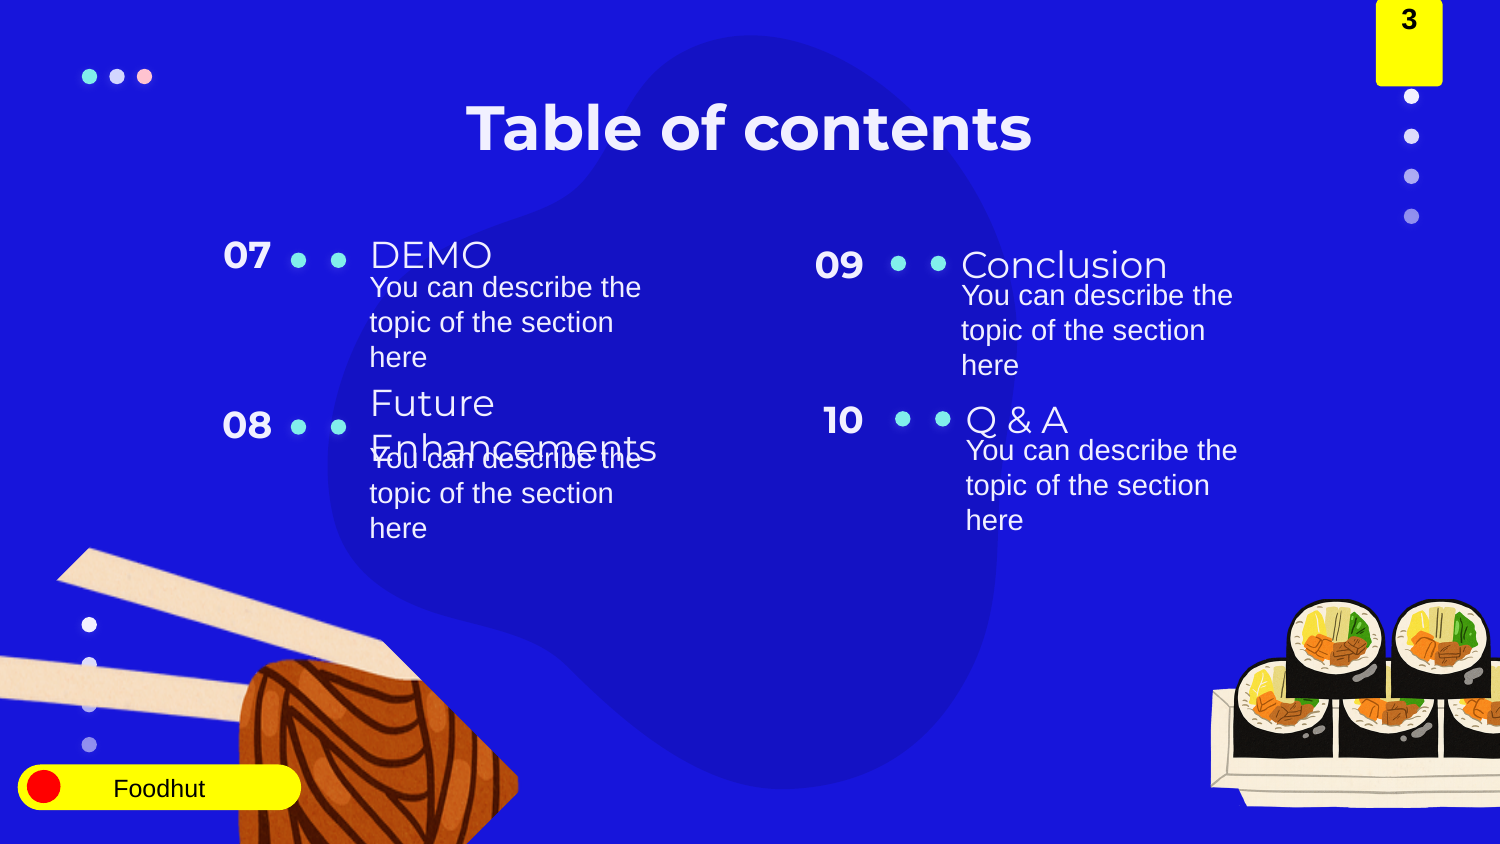

3

# Table of contents
07
DEMO
09
Conclusion

You can describe the topic of the section here
You can describe the topic of the section here
10
Q & A
08
Future Enhancements

You can describe the topic of the section here
You can describe the topic of the section here

Foodhut